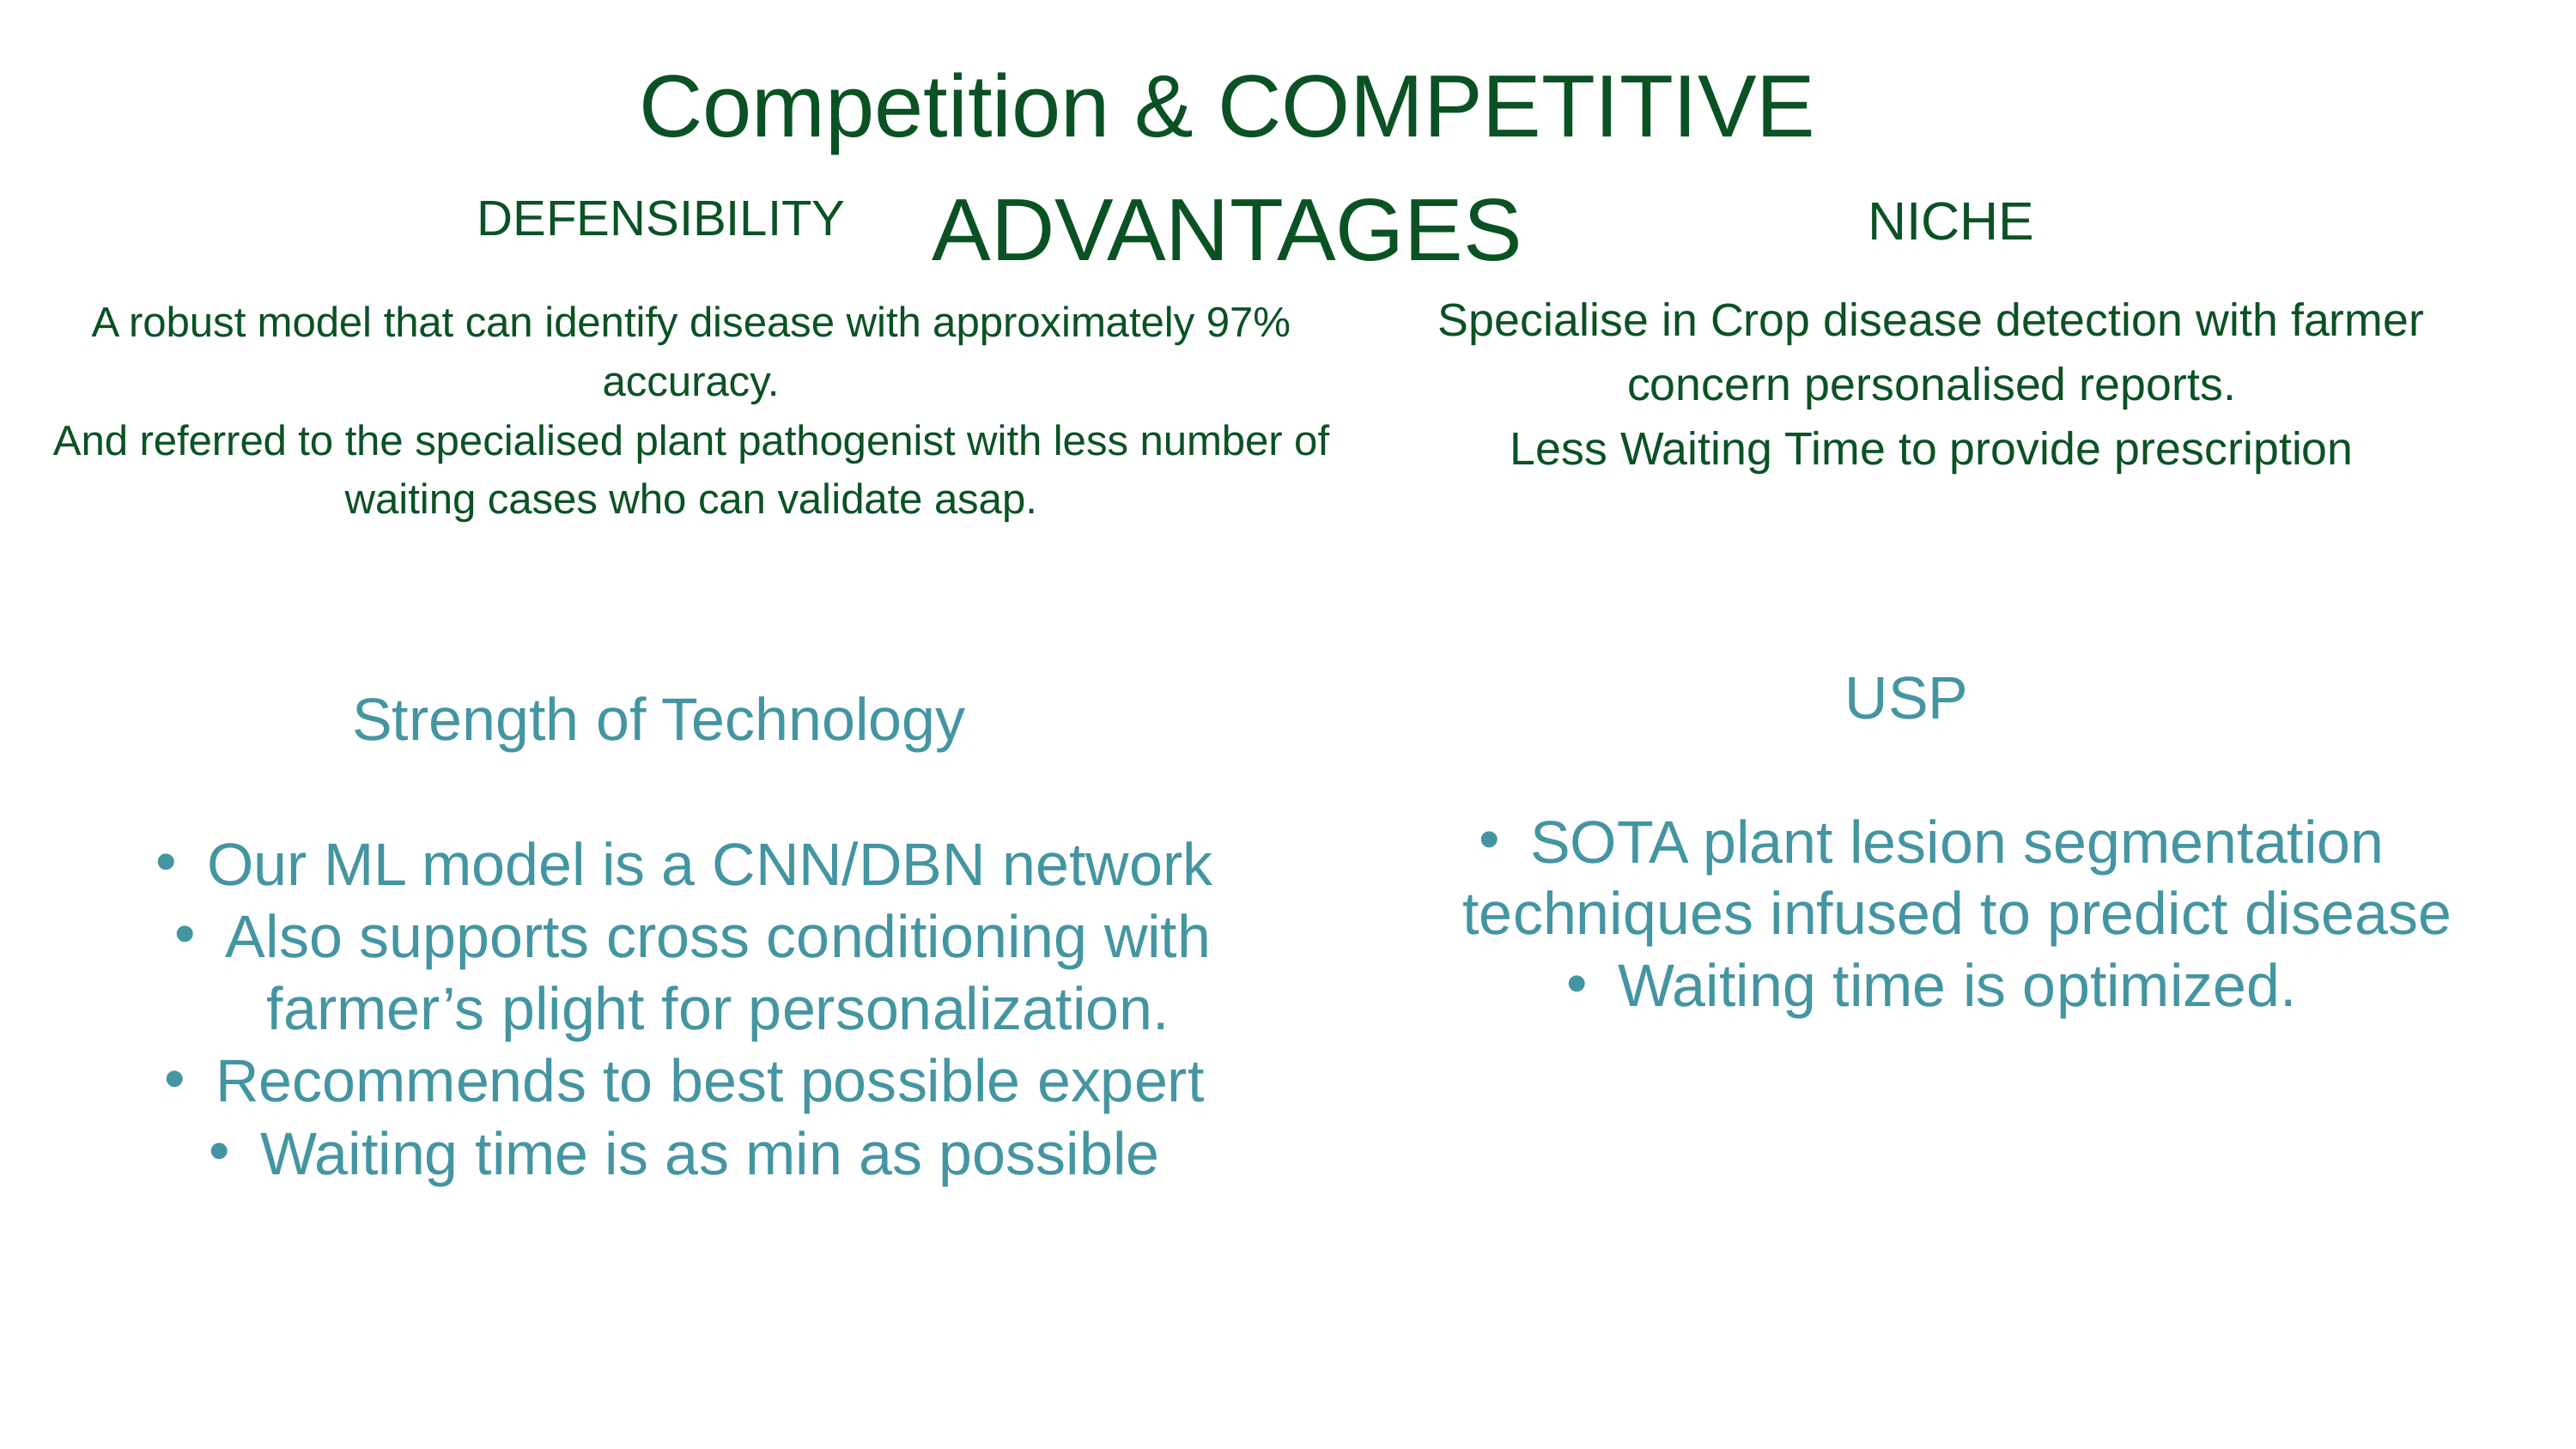

Competition & COMPETITIVE ADVANTAGES

DEFENSIBILITY

NICHE
Specialise in Crop disease detection with farmer concern personalised reports.
Less Waiting Time to provide prescription
A robust model that can identify disease with approximately 97% accuracy.
And referred to the specialised plant pathogenist with less number of waiting cases who can validate asap.
USP

SOTA plant lesion segmentation techniques infused to predict disease
Waiting time is optimized.

Strength of Technology

Our ML model is a CNN/DBN network
Also supports cross conditioning with farmer’s plight for personalization.
Recommends to best possible expert
Waiting time is as min as possible